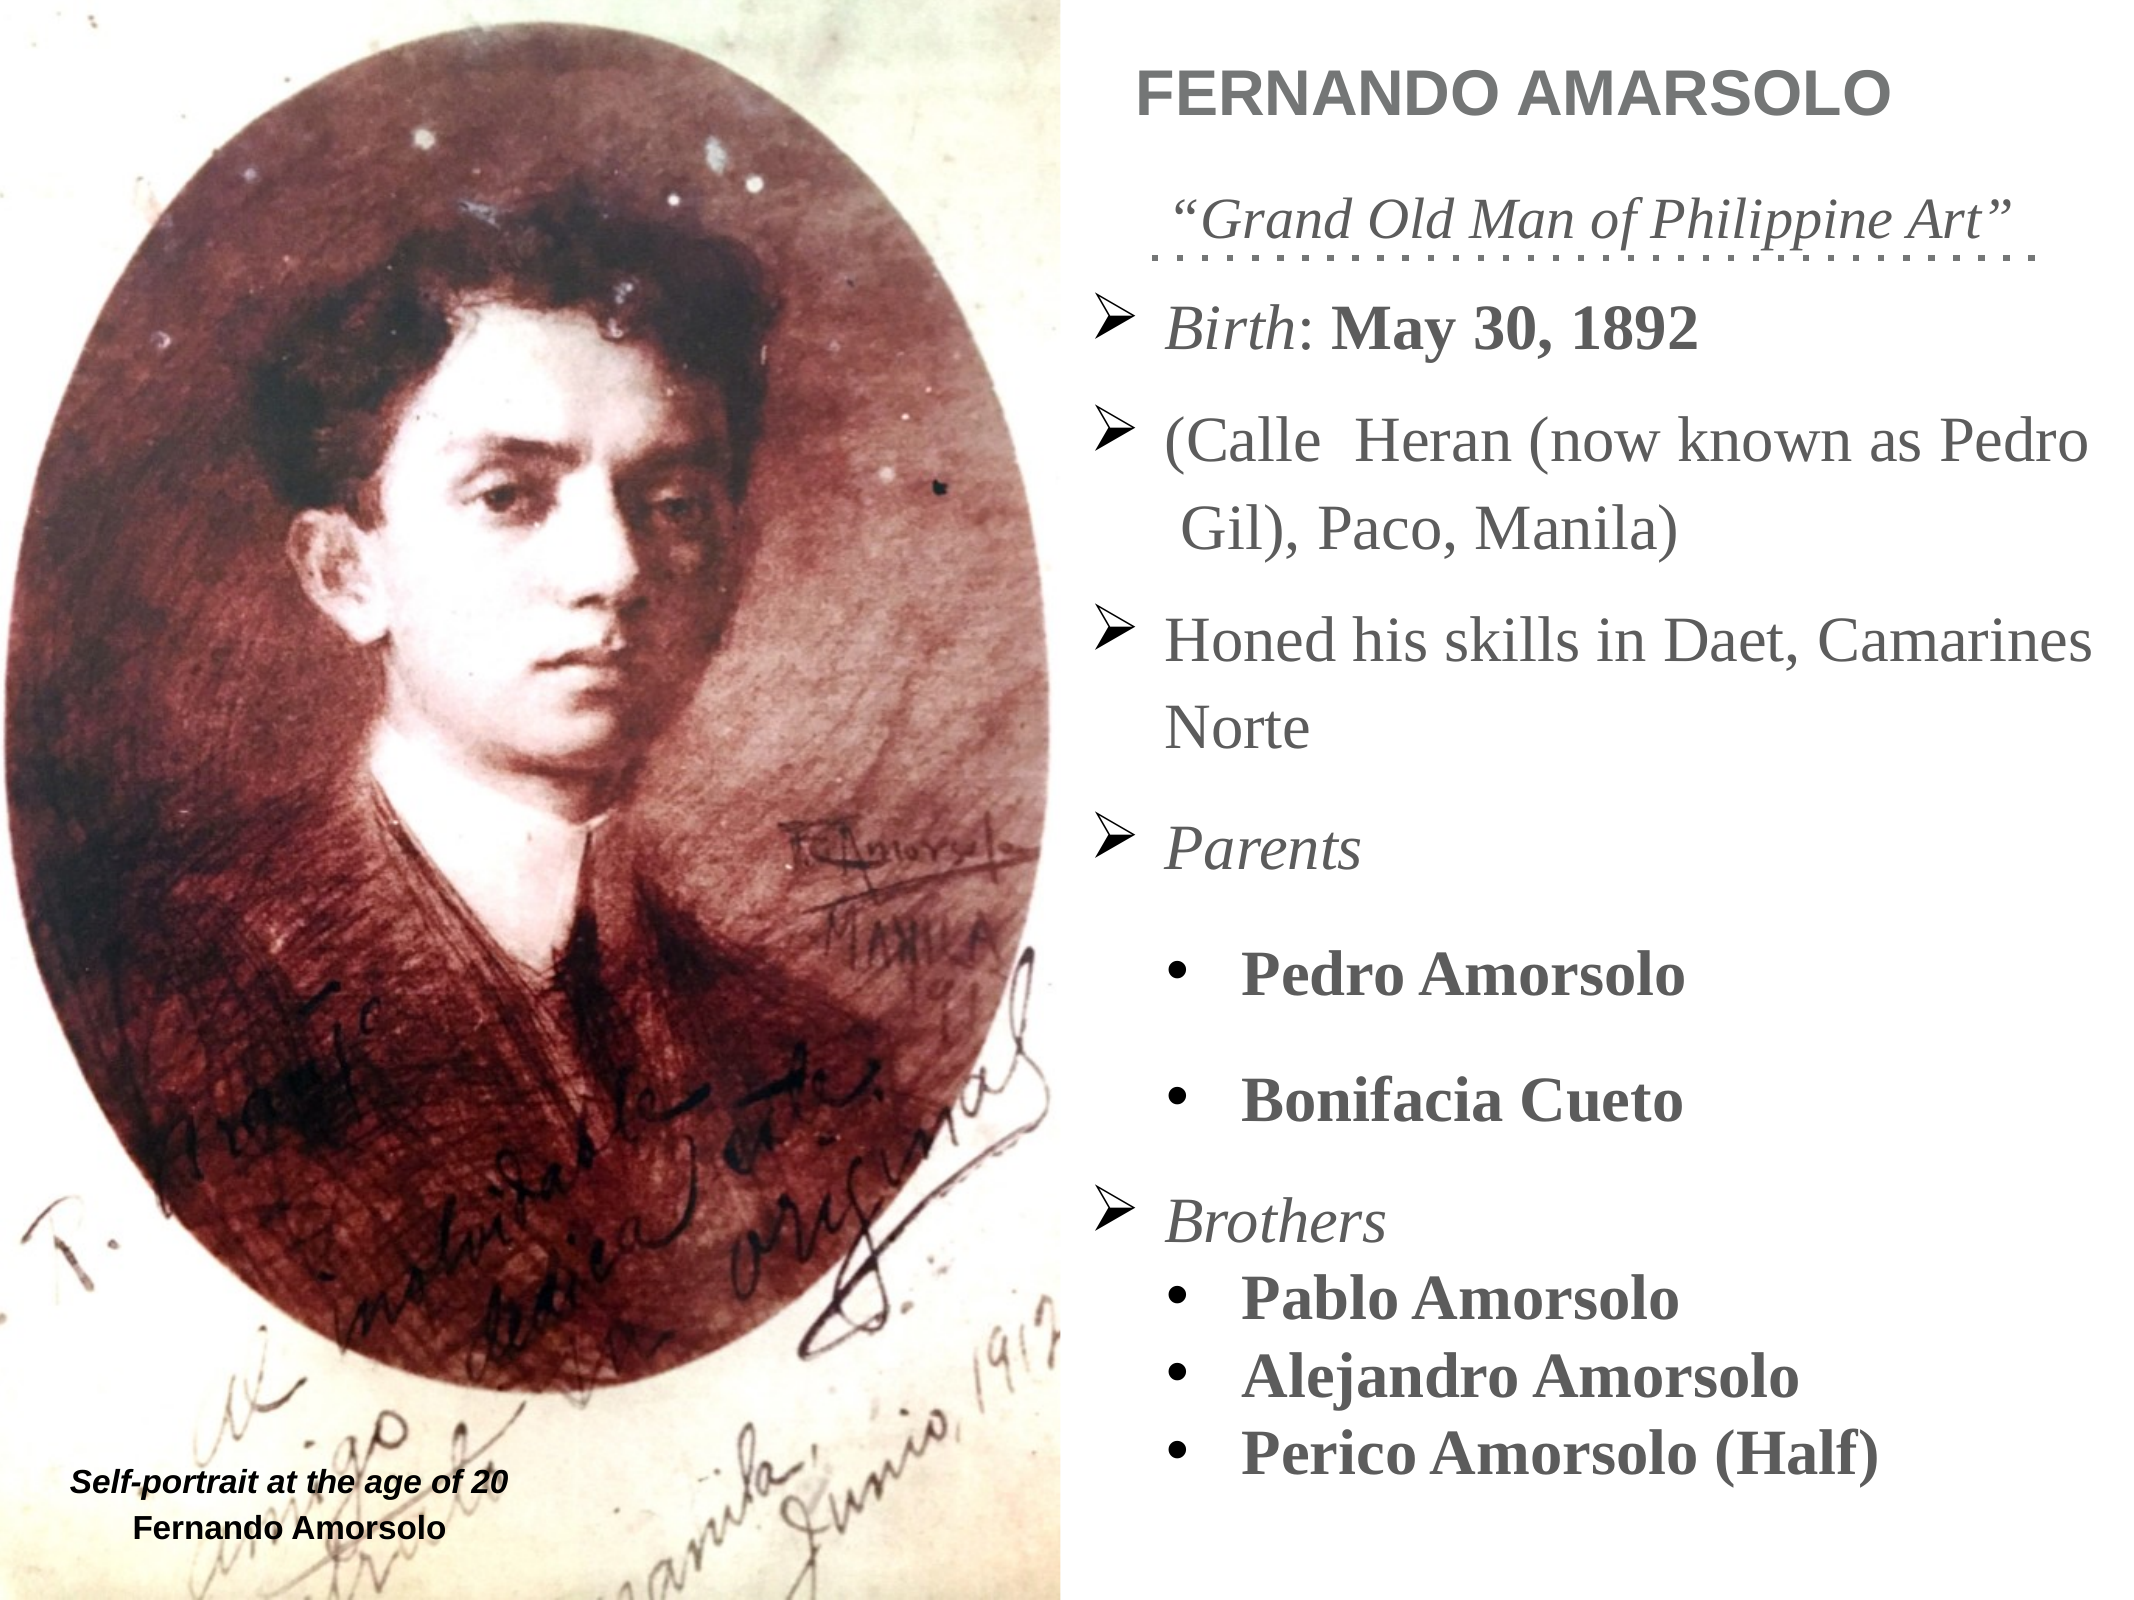

# FERNANDO AMARSOLO
“Grand Old Man of Philippine Art”
Birth: May 30, 1892
(Calle  Heran (now known as Pedro  Gil), Paco, Manila)
Honed his skills in Daet, Camarines Norte
Parents
Pedro Amorsolo
Bonifacia Cueto
Brothers
Pablo Amorsolo
Alejandro Amorsolo
Perico Amorsolo (Half)

Self-portrait at the age of 20
Fernando Amorsolo